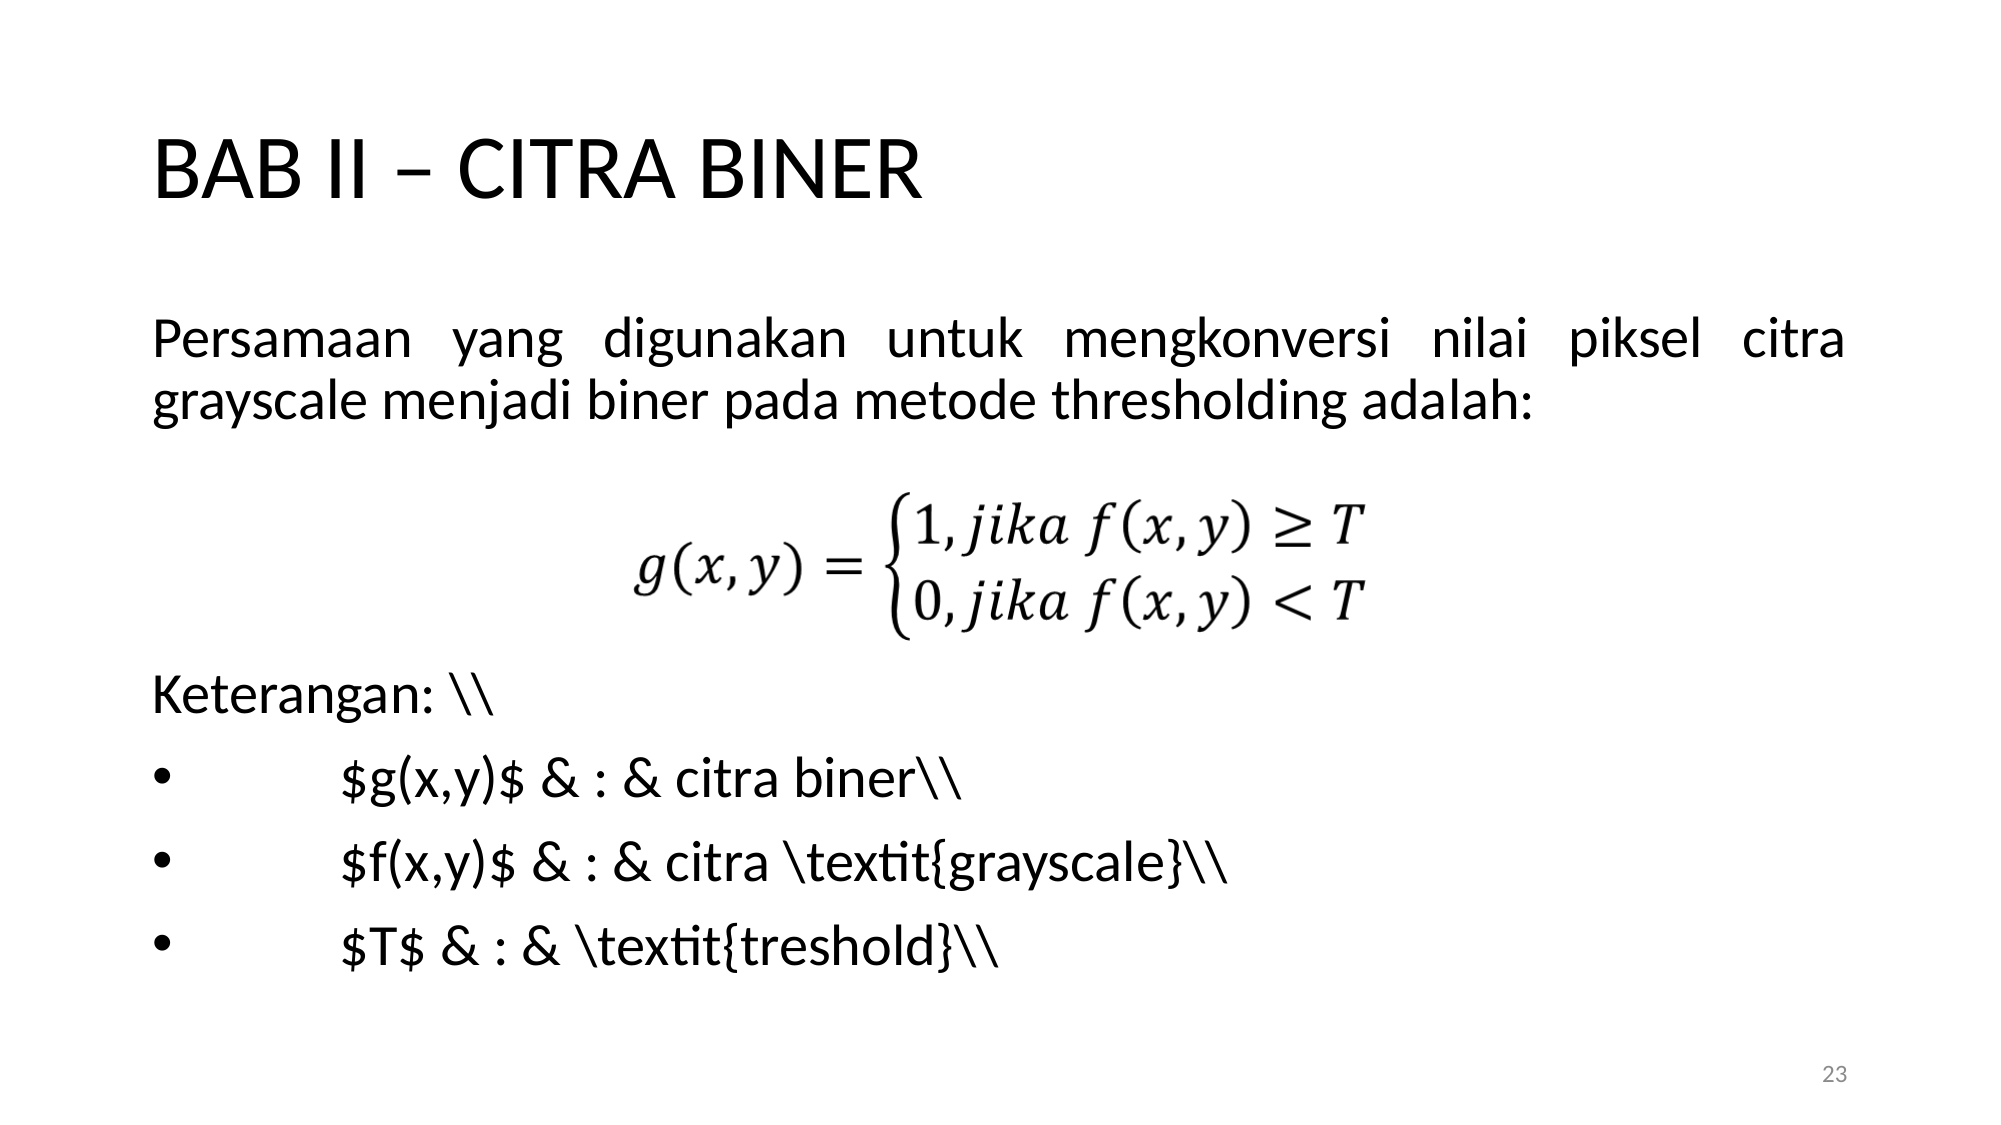

BAB II – CITRA BINER
Persamaan yang digunakan untuk mengkonversi nilai piksel citra grayscale menjadi biner pada metode thresholding adalah:

Keterangan: \\
	$g(x,y)$ & : & citra biner\\
	$f(x,y)$ & : & citra \textit{grayscale}\\
	$T$ & : & \textit{treshold}\\
23